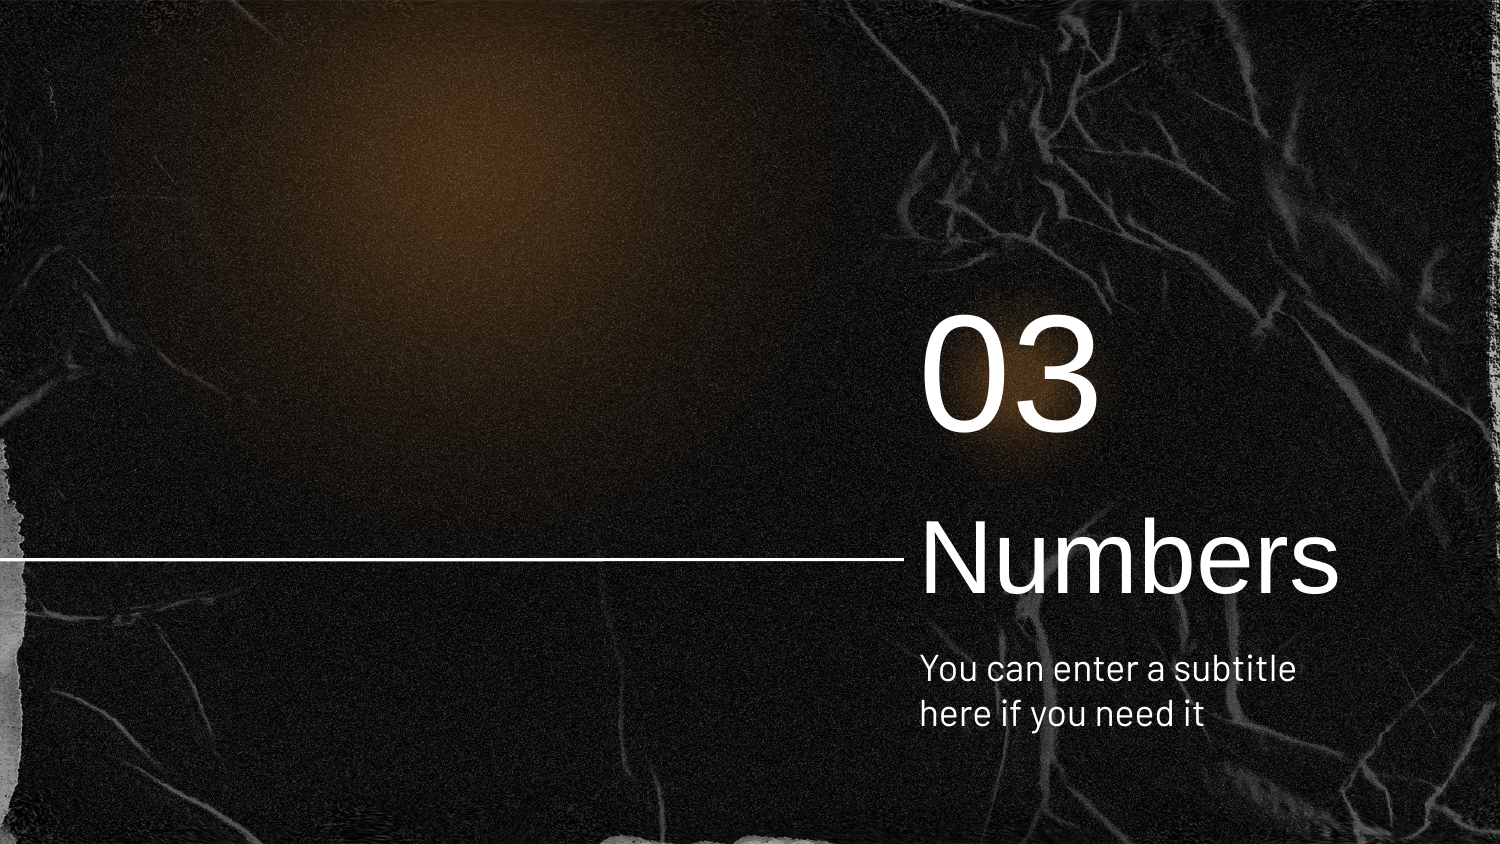

03
# Numbers
You can enter a subtitle here if you need it